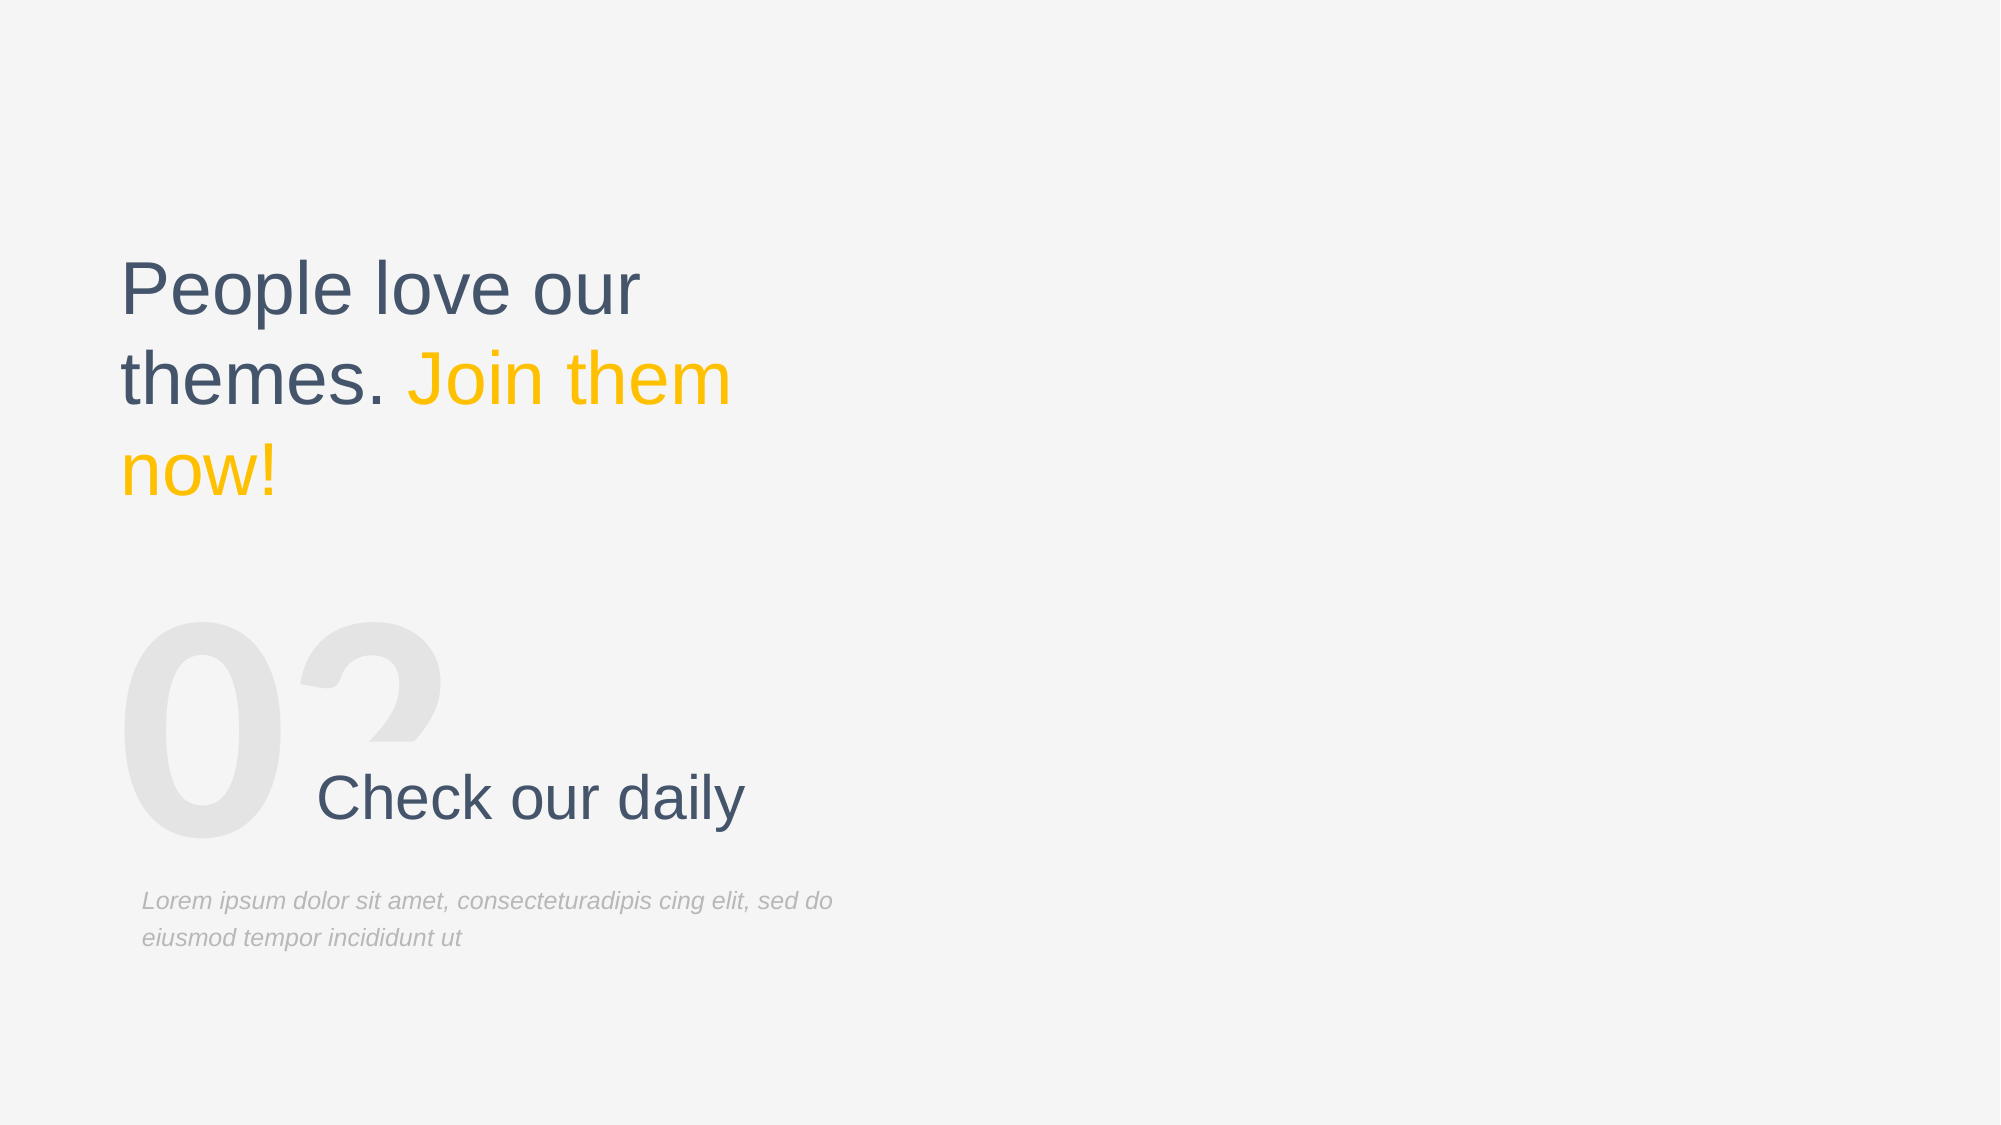

People love our themes. Join them now!
02

Check our daily
Lorem ipsum dolor sit amet, consecteturadipis cing elit, sed do eiusmod tempor incididunt ut